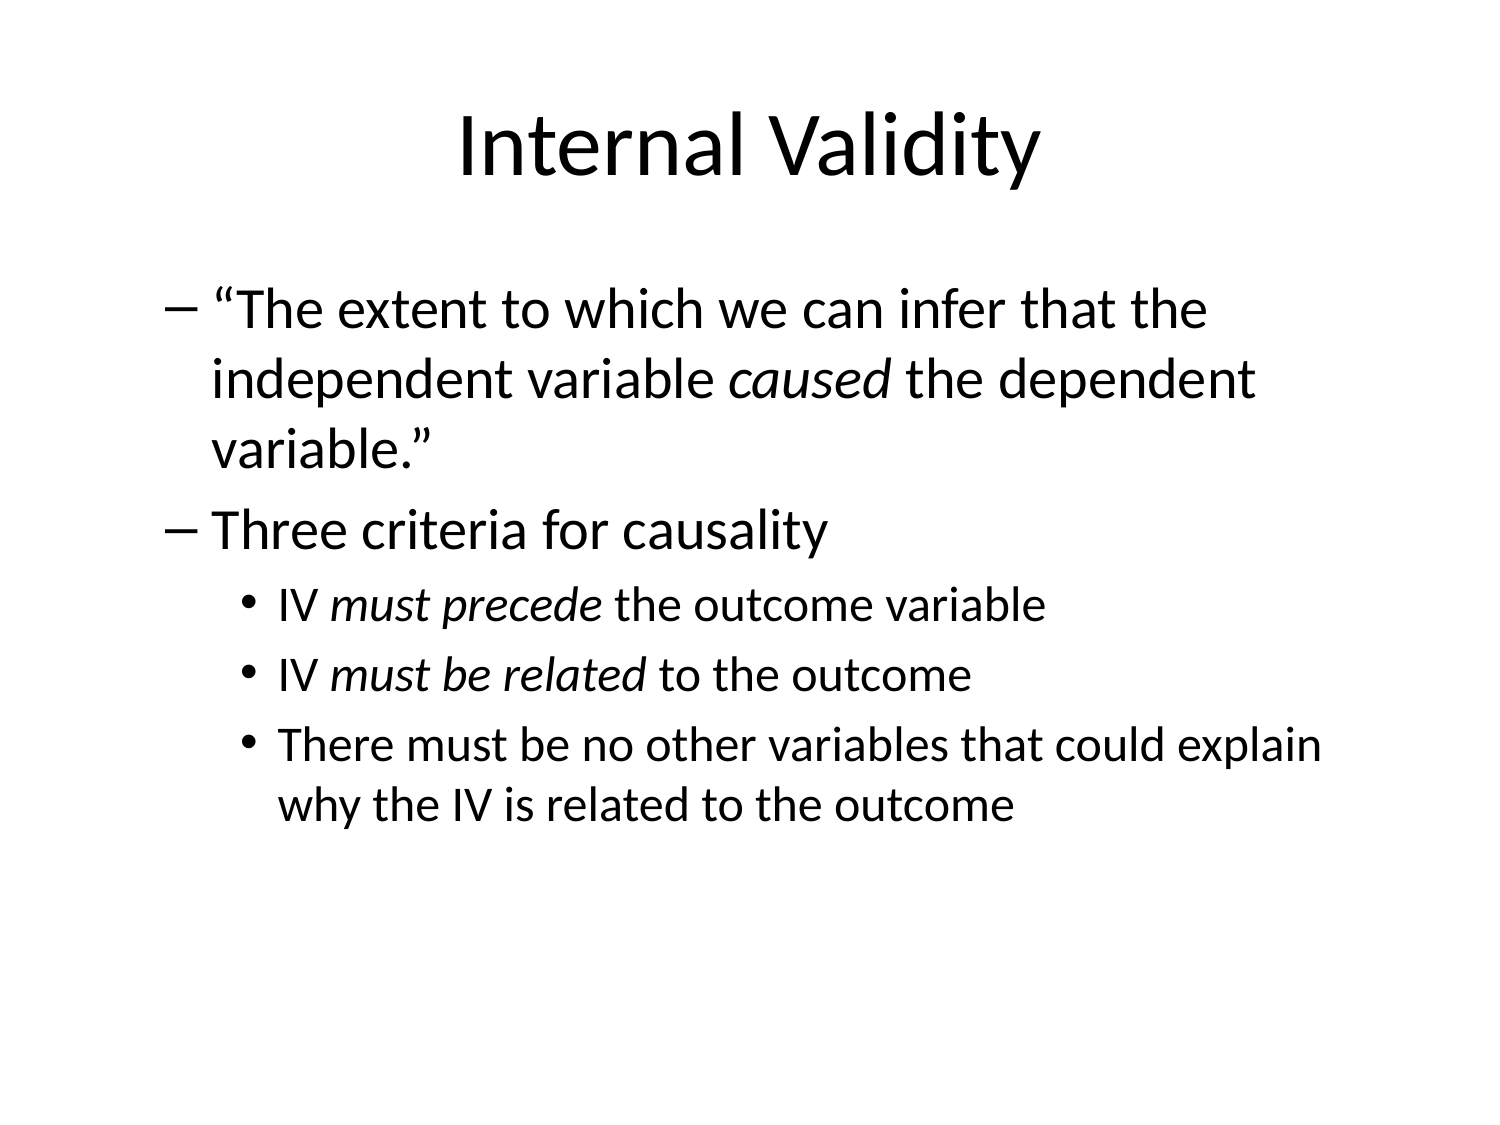

# Internal Validity
“The extent to which we can infer that the independent variable caused the dependent variable.”
Three criteria for causality
IV must precede the outcome variable
IV must be related to the outcome
There must be no other variables that could explain why the IV is related to the outcome